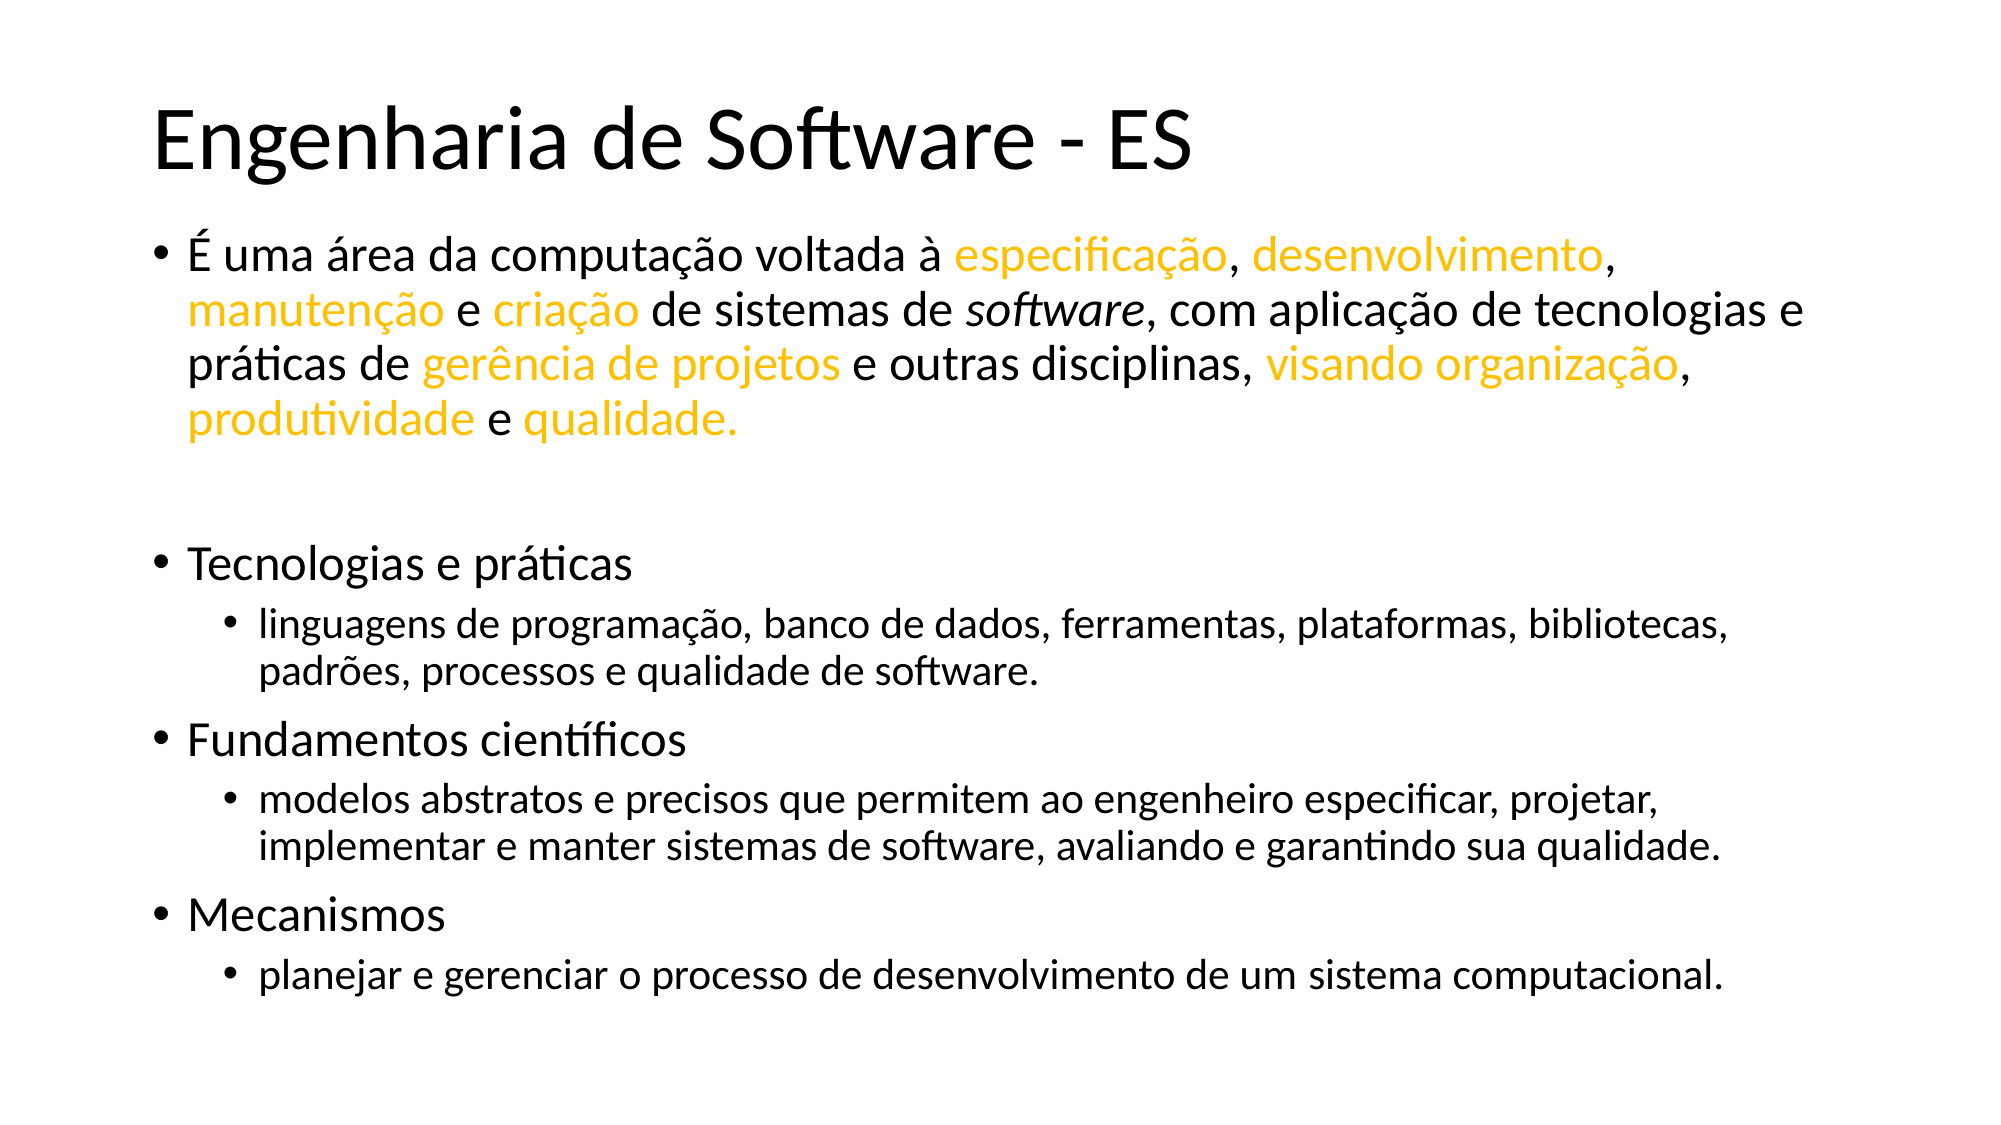

# Engenharia de Software - ES
É uma área da computação voltada à especificação, desenvolvimento, manutenção e criação de sistemas de software, com aplicação de tecnologias e práticas de gerência de projetos e outras disciplinas, visando organização, produtividade e qualidade.

Tecnologias e práticas
linguagens de programação, banco de dados, ferramentas, plataformas, bibliotecas, padrões, processos e qualidade de software.
Fundamentos científicos
modelos abstratos e precisos que permitem ao engenheiro especificar, projetar, implementar e manter sistemas de software, avaliando e garantindo sua qualidade.
Mecanismos
planejar e gerenciar o processo de desenvolvimento de um sistema computacional.